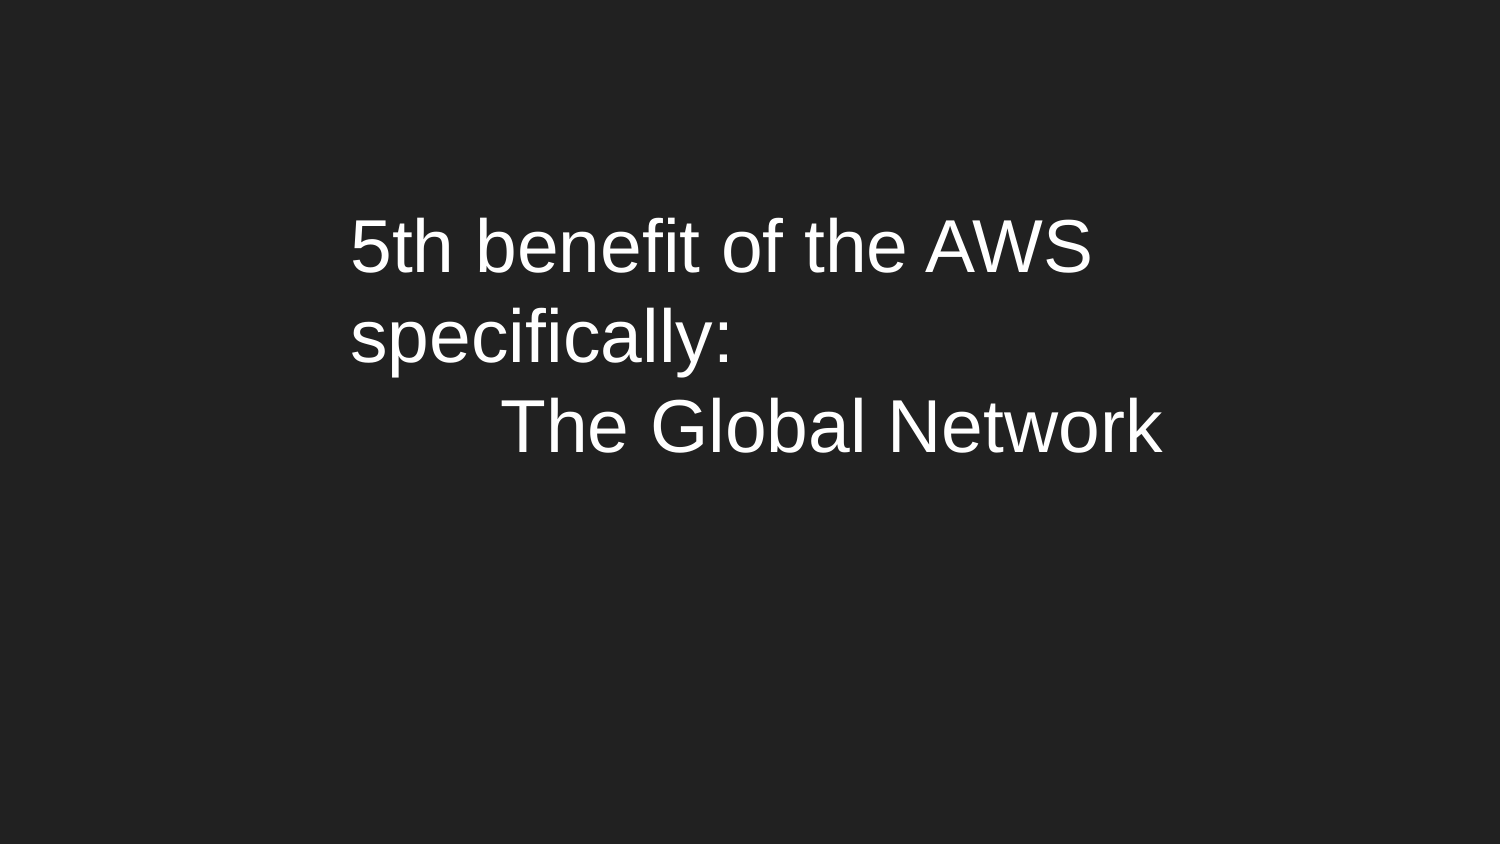

# 5th benefit of the AWS specifically:
	The Global Network